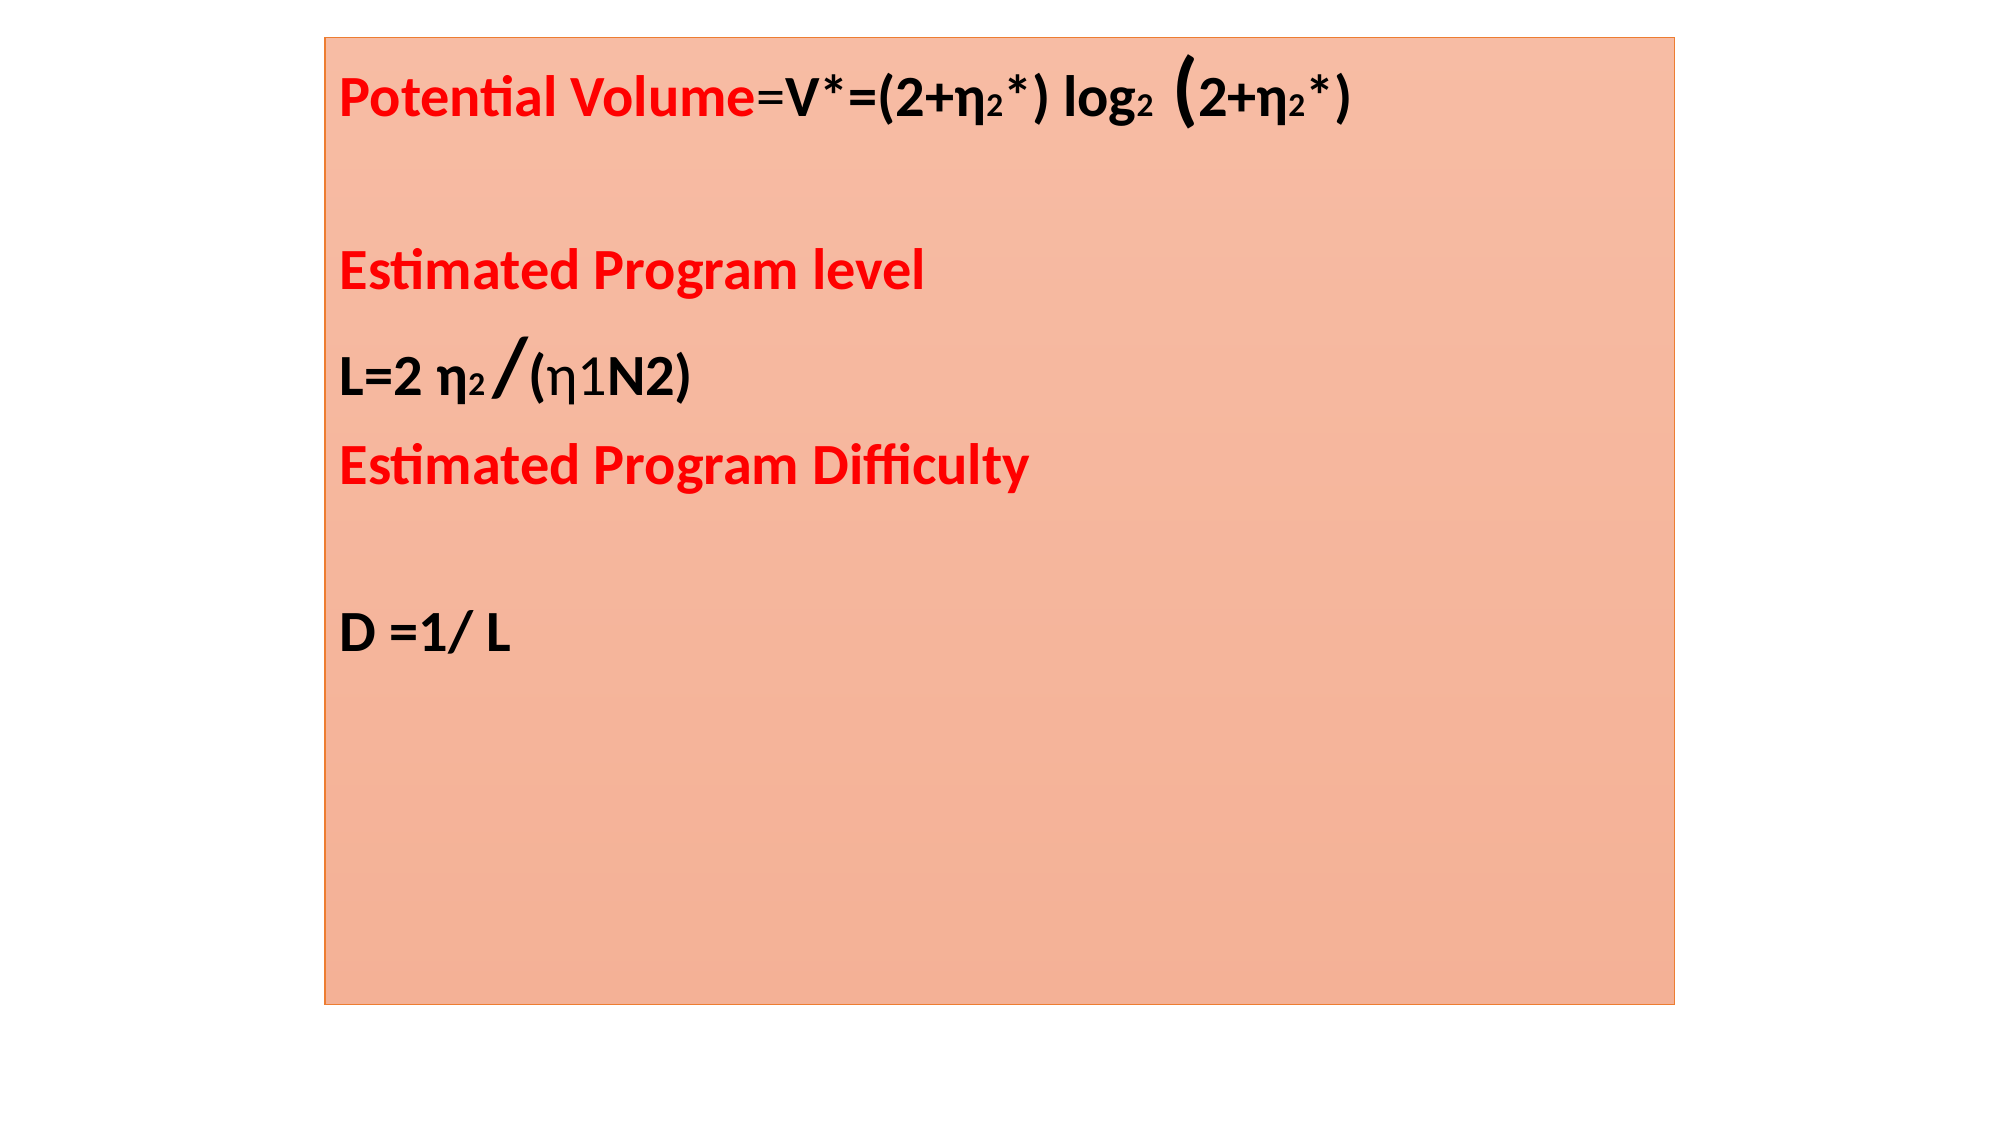

Potential Volume=V*=(2+η2*) log2 (2+η2*)

Estimated Program level
L=2 η2 /(η1N2)
Estimated Program Difficulty

D =1/ L